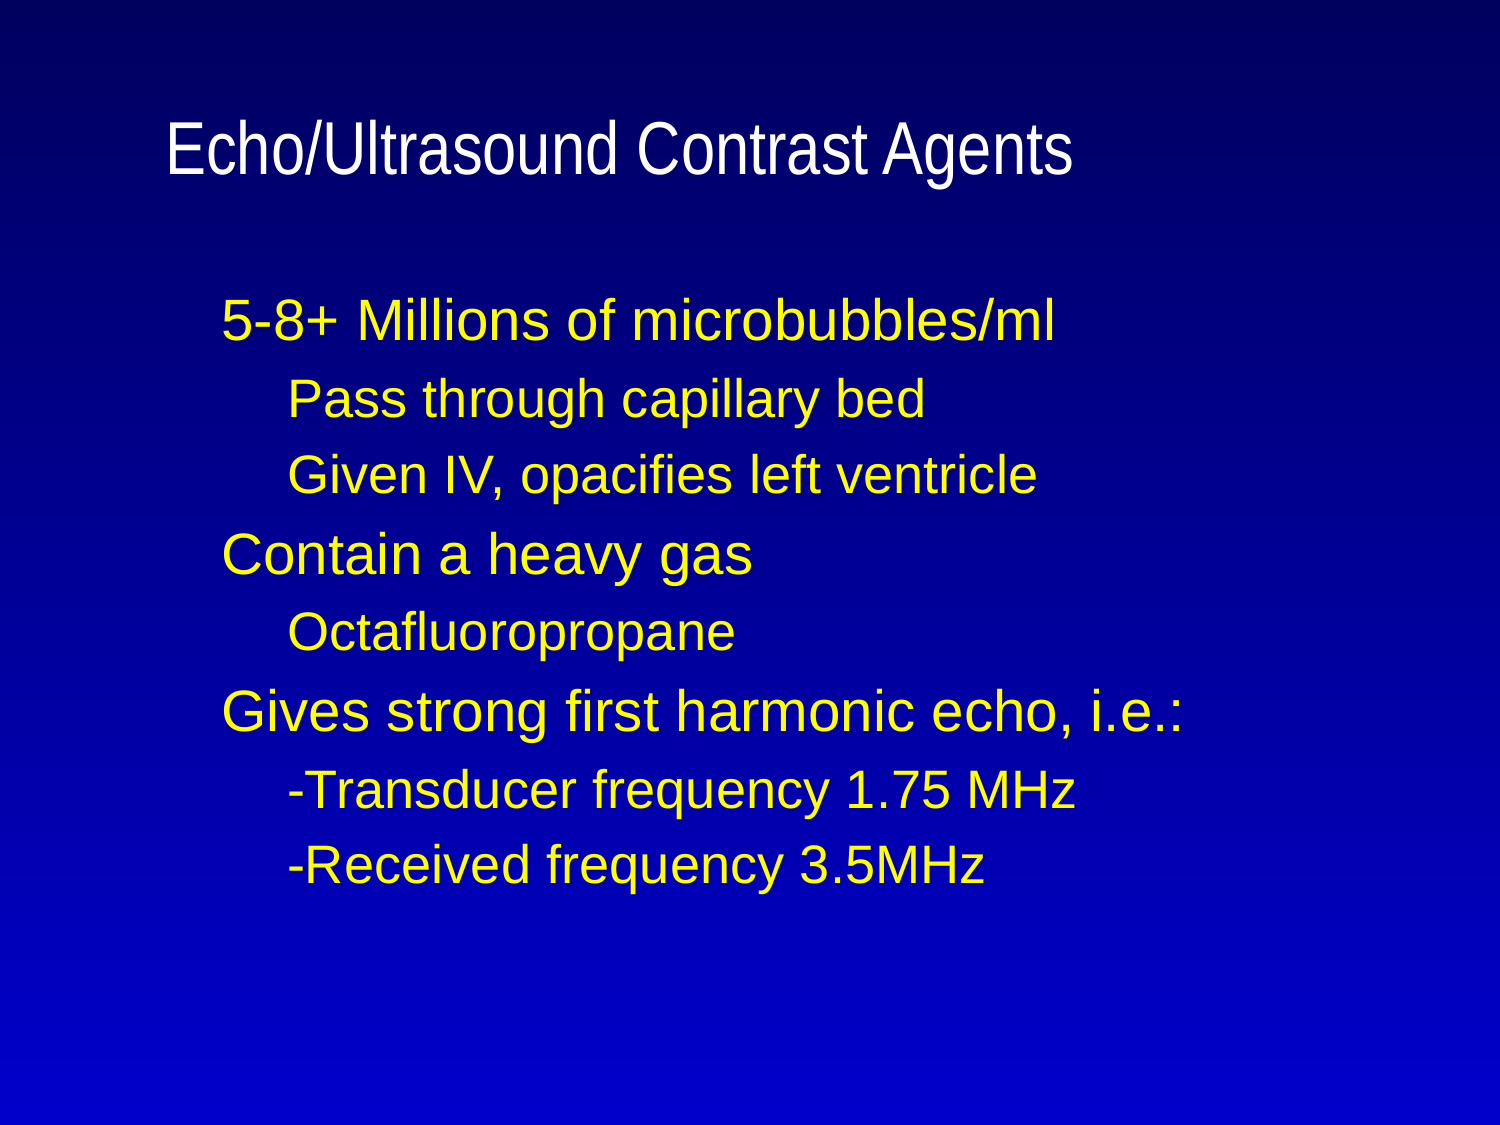

# Echo/Ultrasound Contrast Agents
5-8+ Millions of microbubbles/ml
Pass through capillary bed
Given IV, opacifies left ventricle
Contain a heavy gas
Octafluoropropane
Gives strong first harmonic echo, i.e.:
-Transducer frequency 1.75 MHz
-Received frequency 3.5MHz